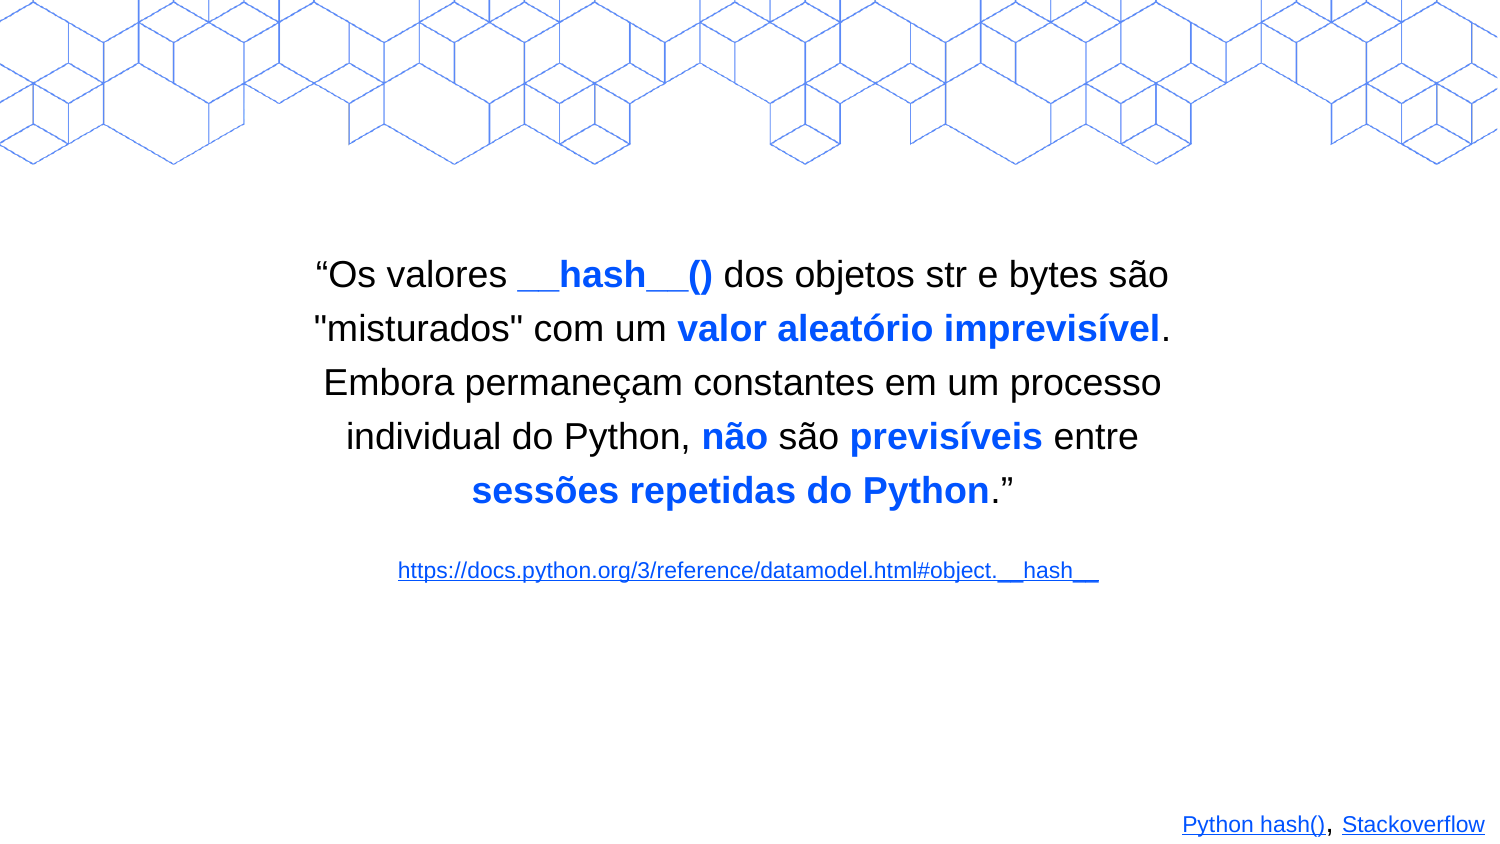

“Os valores __hash__() dos objetos str e bytes são "misturados" com um valor aleatório imprevisível. Embora permaneçam constantes em um processo individual do Python, não são previsíveis entre sessões repetidas do Python.”
https://docs.python.org/3/reference/datamodel.html#object.__hash__
Python hash(), Stackoverflow